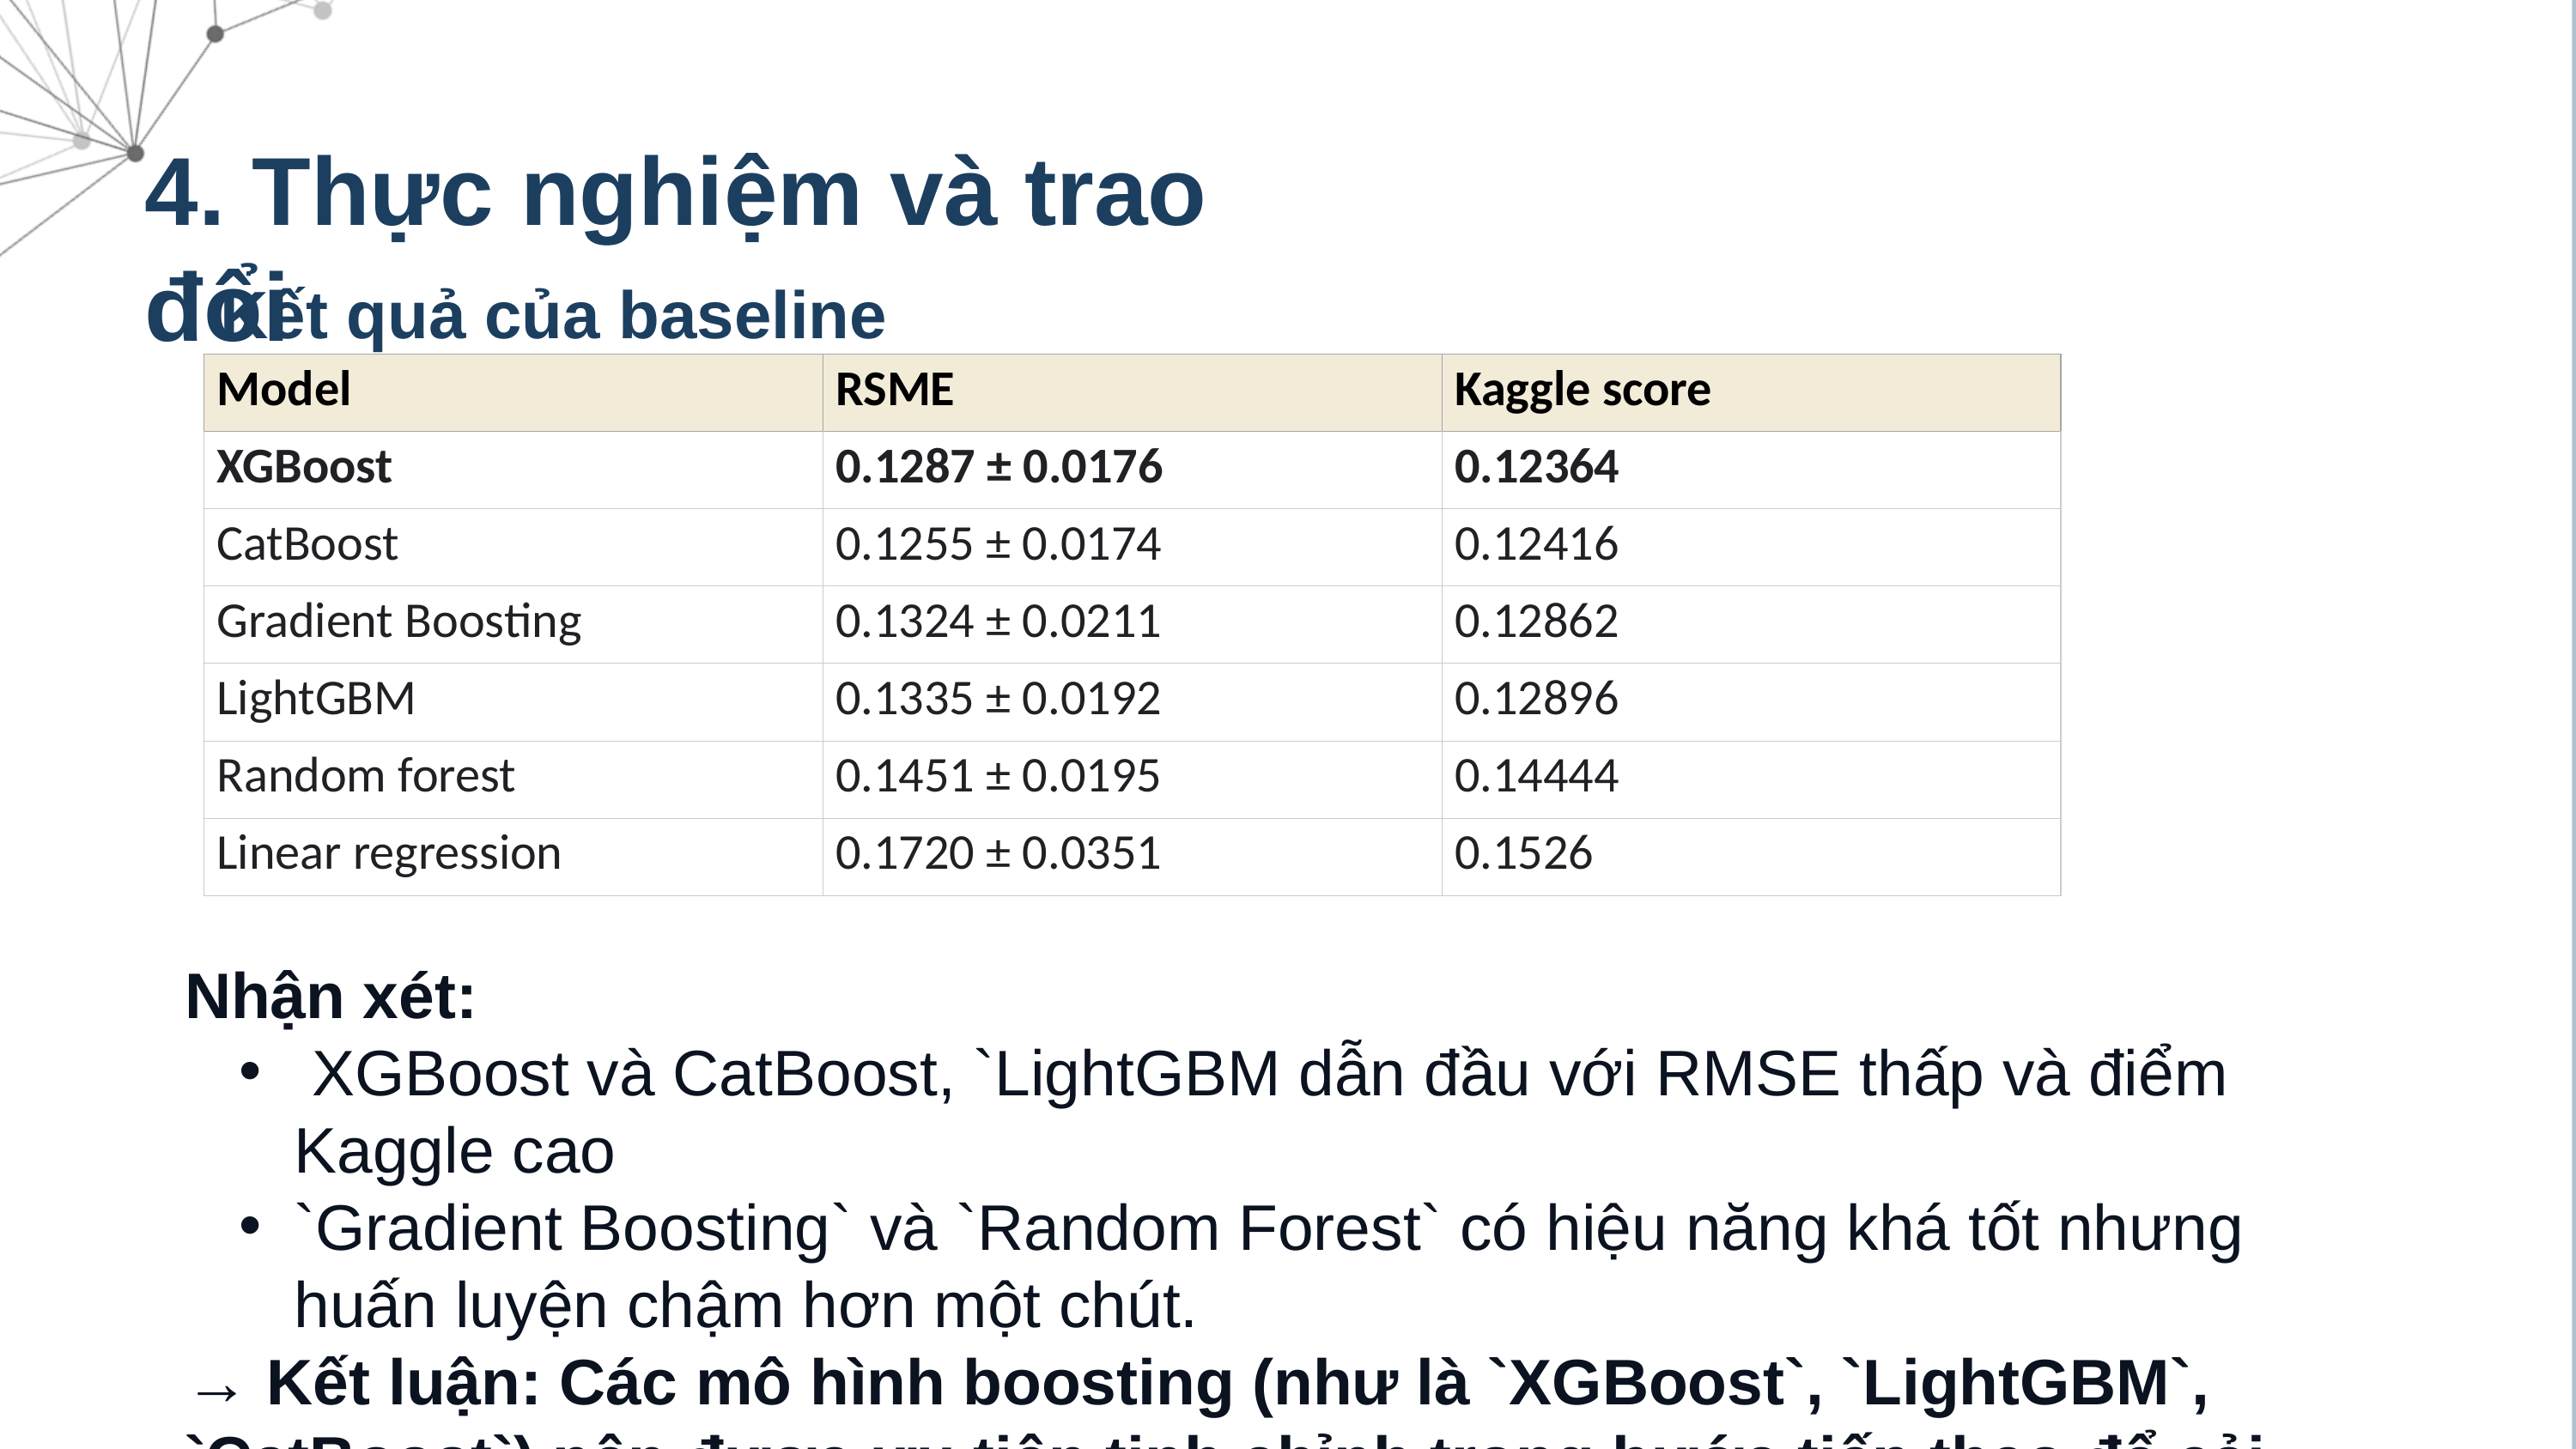

4. Thực nghiệm và trao đổi

Kết quả của baseline
| Model | RSME | Kaggle score |
| --- | --- | --- |
| XGBoost | 0.1287 ± 0.0176 | 0.12364 |
| CatBoost | 0.1255 ± 0.0174 | 0.12416 |
| Gradient Boosting | 0.1324 ± 0.0211 | 0.12862 |
| LightGBM | 0.1335 ± 0.0192 | 0.12896 |
| Random forest | 0.1451 ± 0.0195 | 0.14444 |
| Linear regression | 0.1720 ± 0.0351 | 0.1526 |
Nhận xét:
 XGBoost và CatBoost, `LightGBM dẫn đầu với RMSE thấp và điểm Kaggle cao
`Gradient Boosting` và `Random Forest` có hiệu năng khá tốt nhưng huấn luyện chậm hơn một chút.
→ Kết luận: Các mô hình boosting (như là `XGBoost`, `LightGBM`, `CatBoost`) nên được ưu tiên tinh chỉnh trong bước tiếp theo để cải thiện điểm Kaggle.